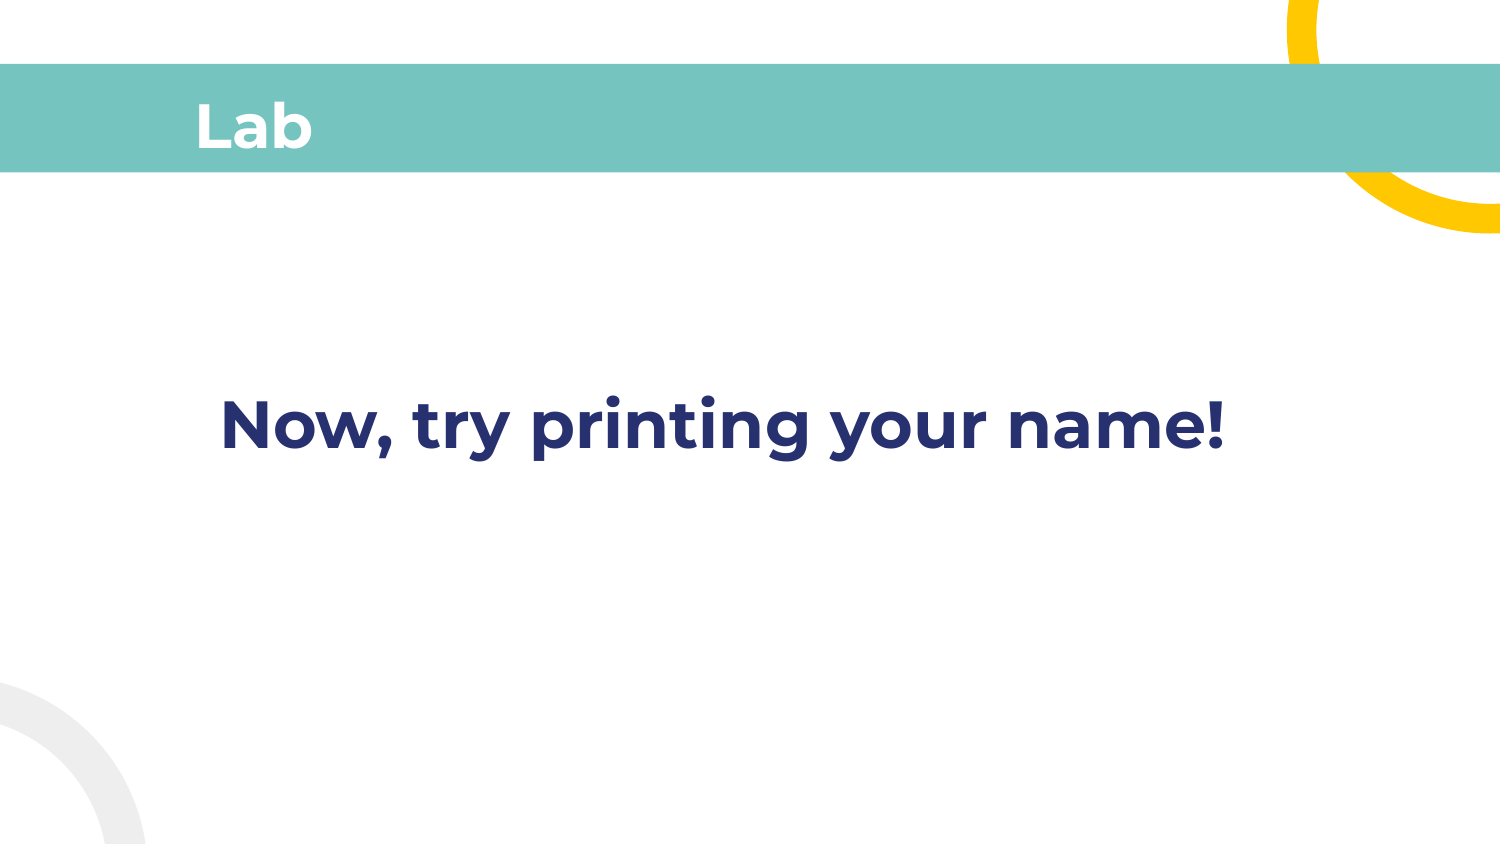

# Lab
Now, try printing your name!